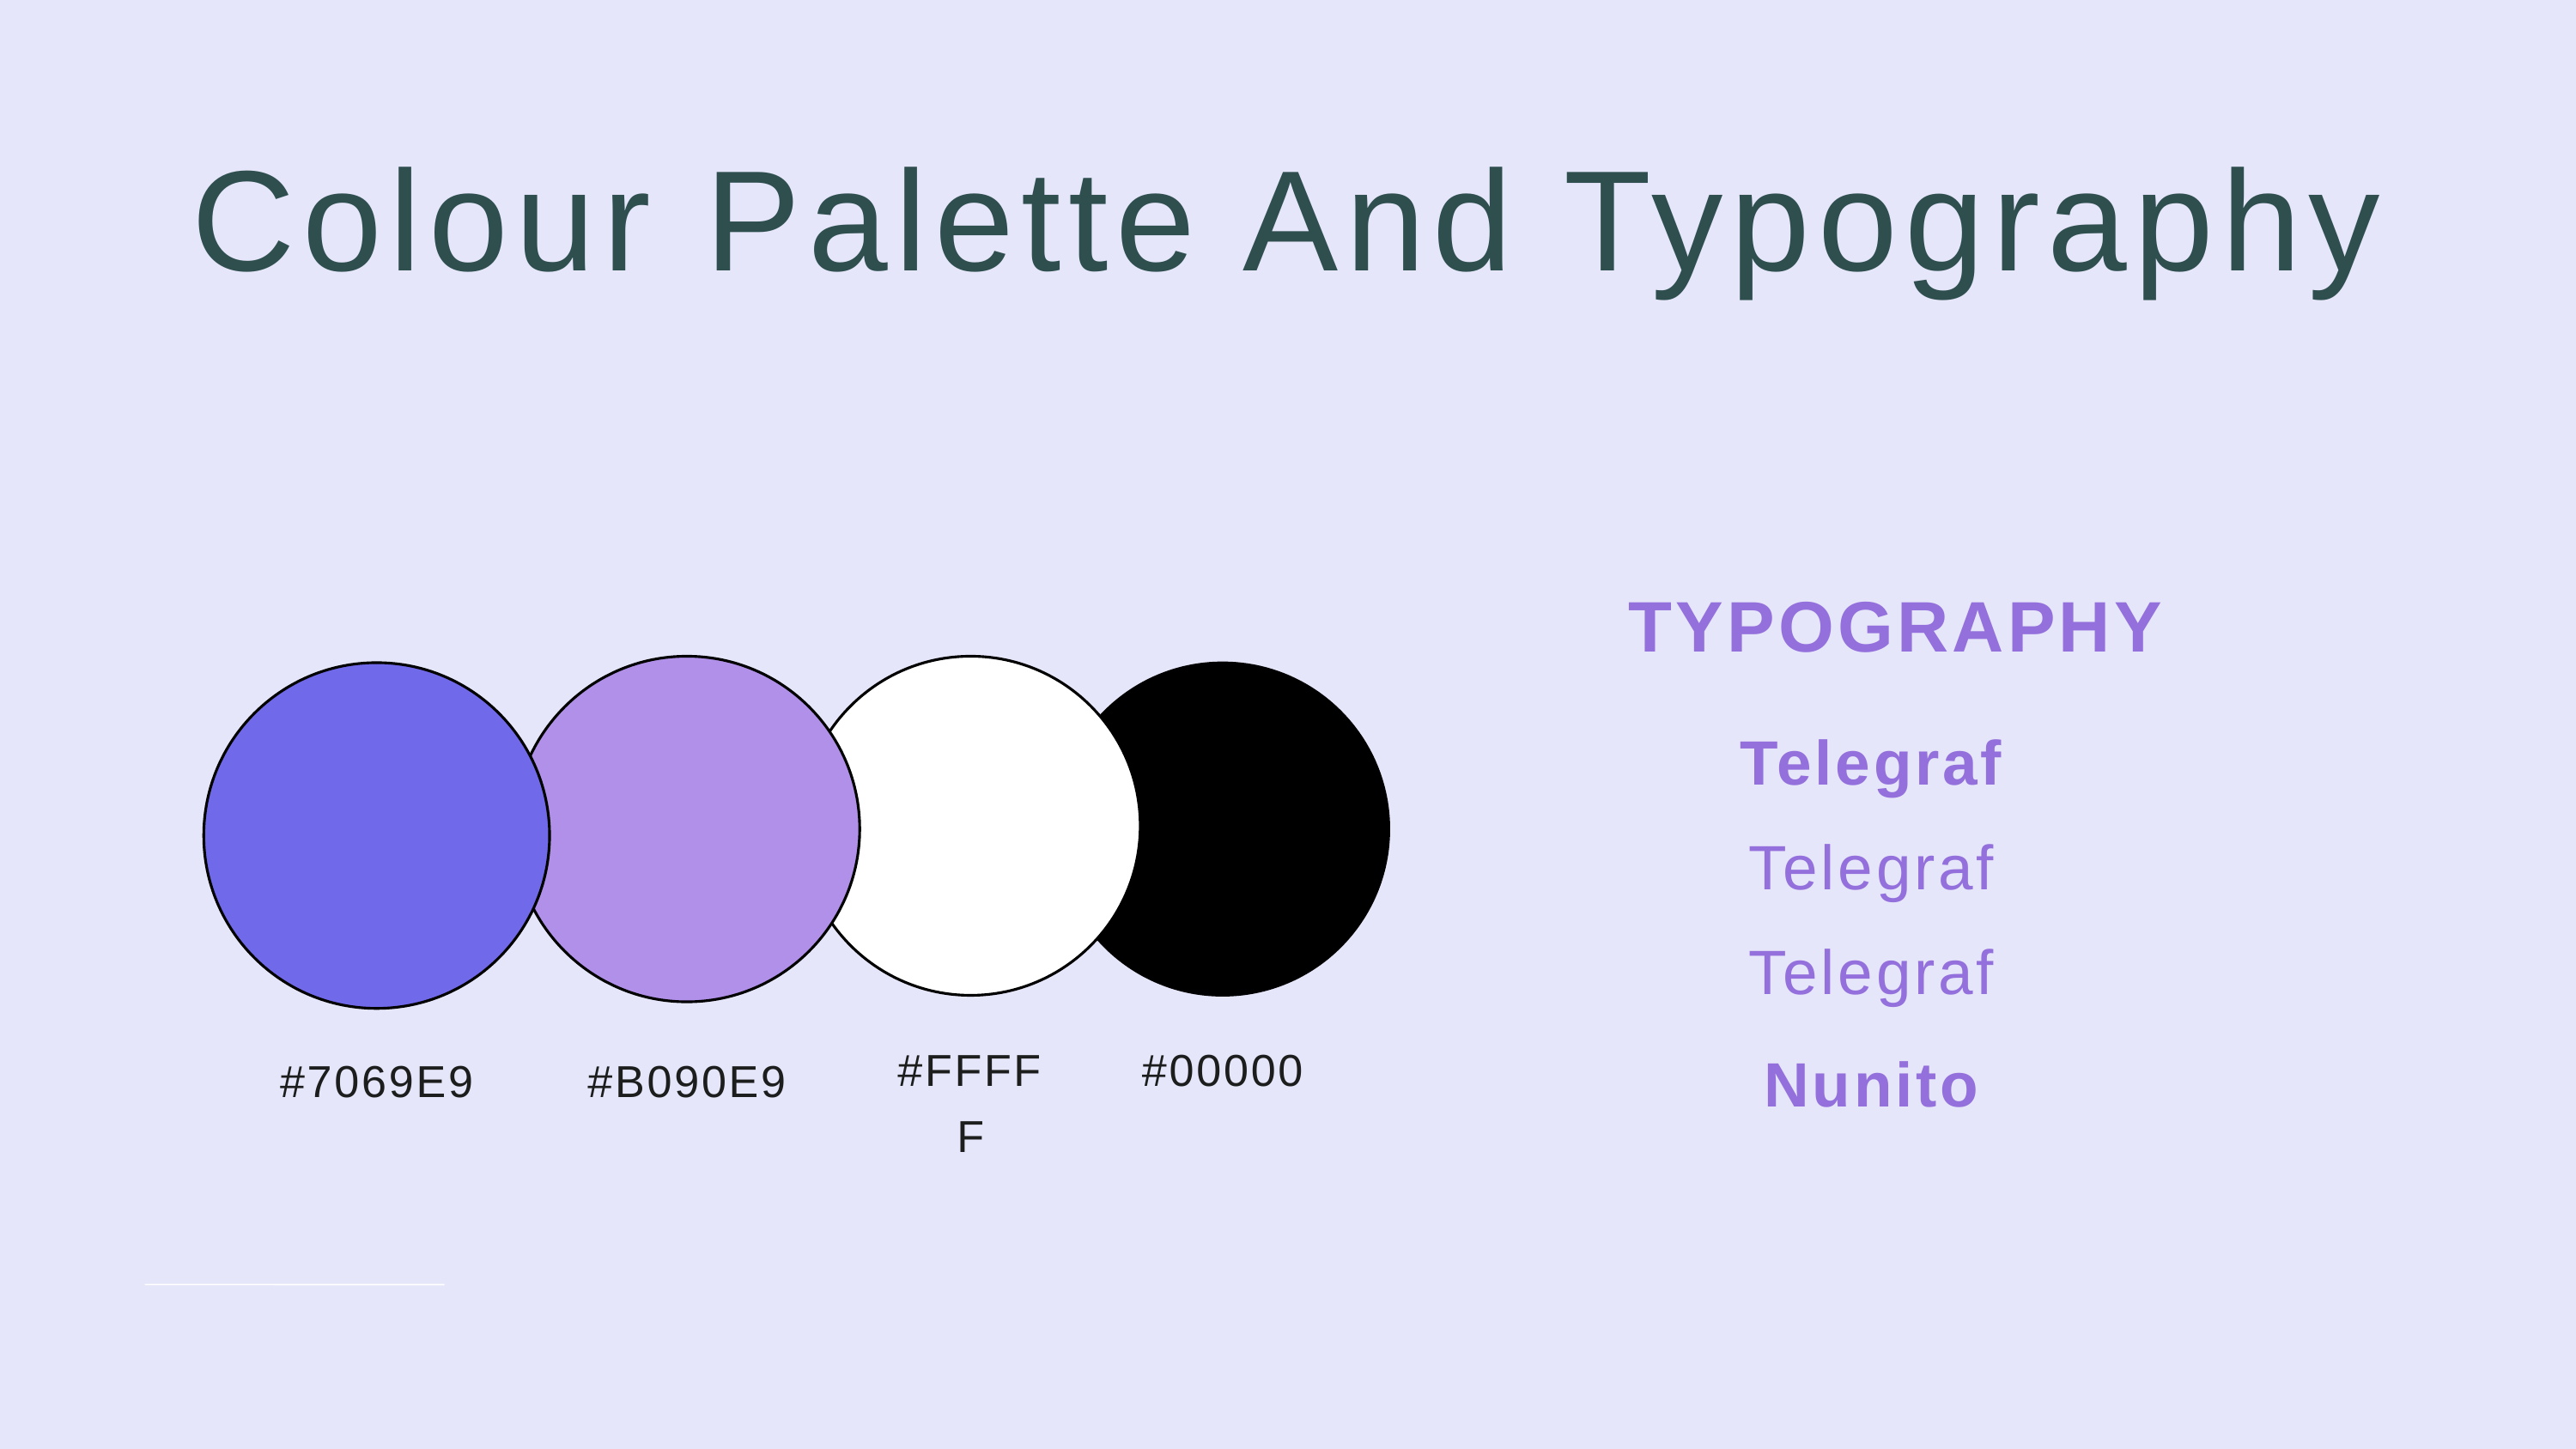

Colour Palette And Typography
TYPOGRAPHY

Telegraf
Telegraf
Telegraf
Nunito
#FFFFF
#00000
#7069E9
#B090E9